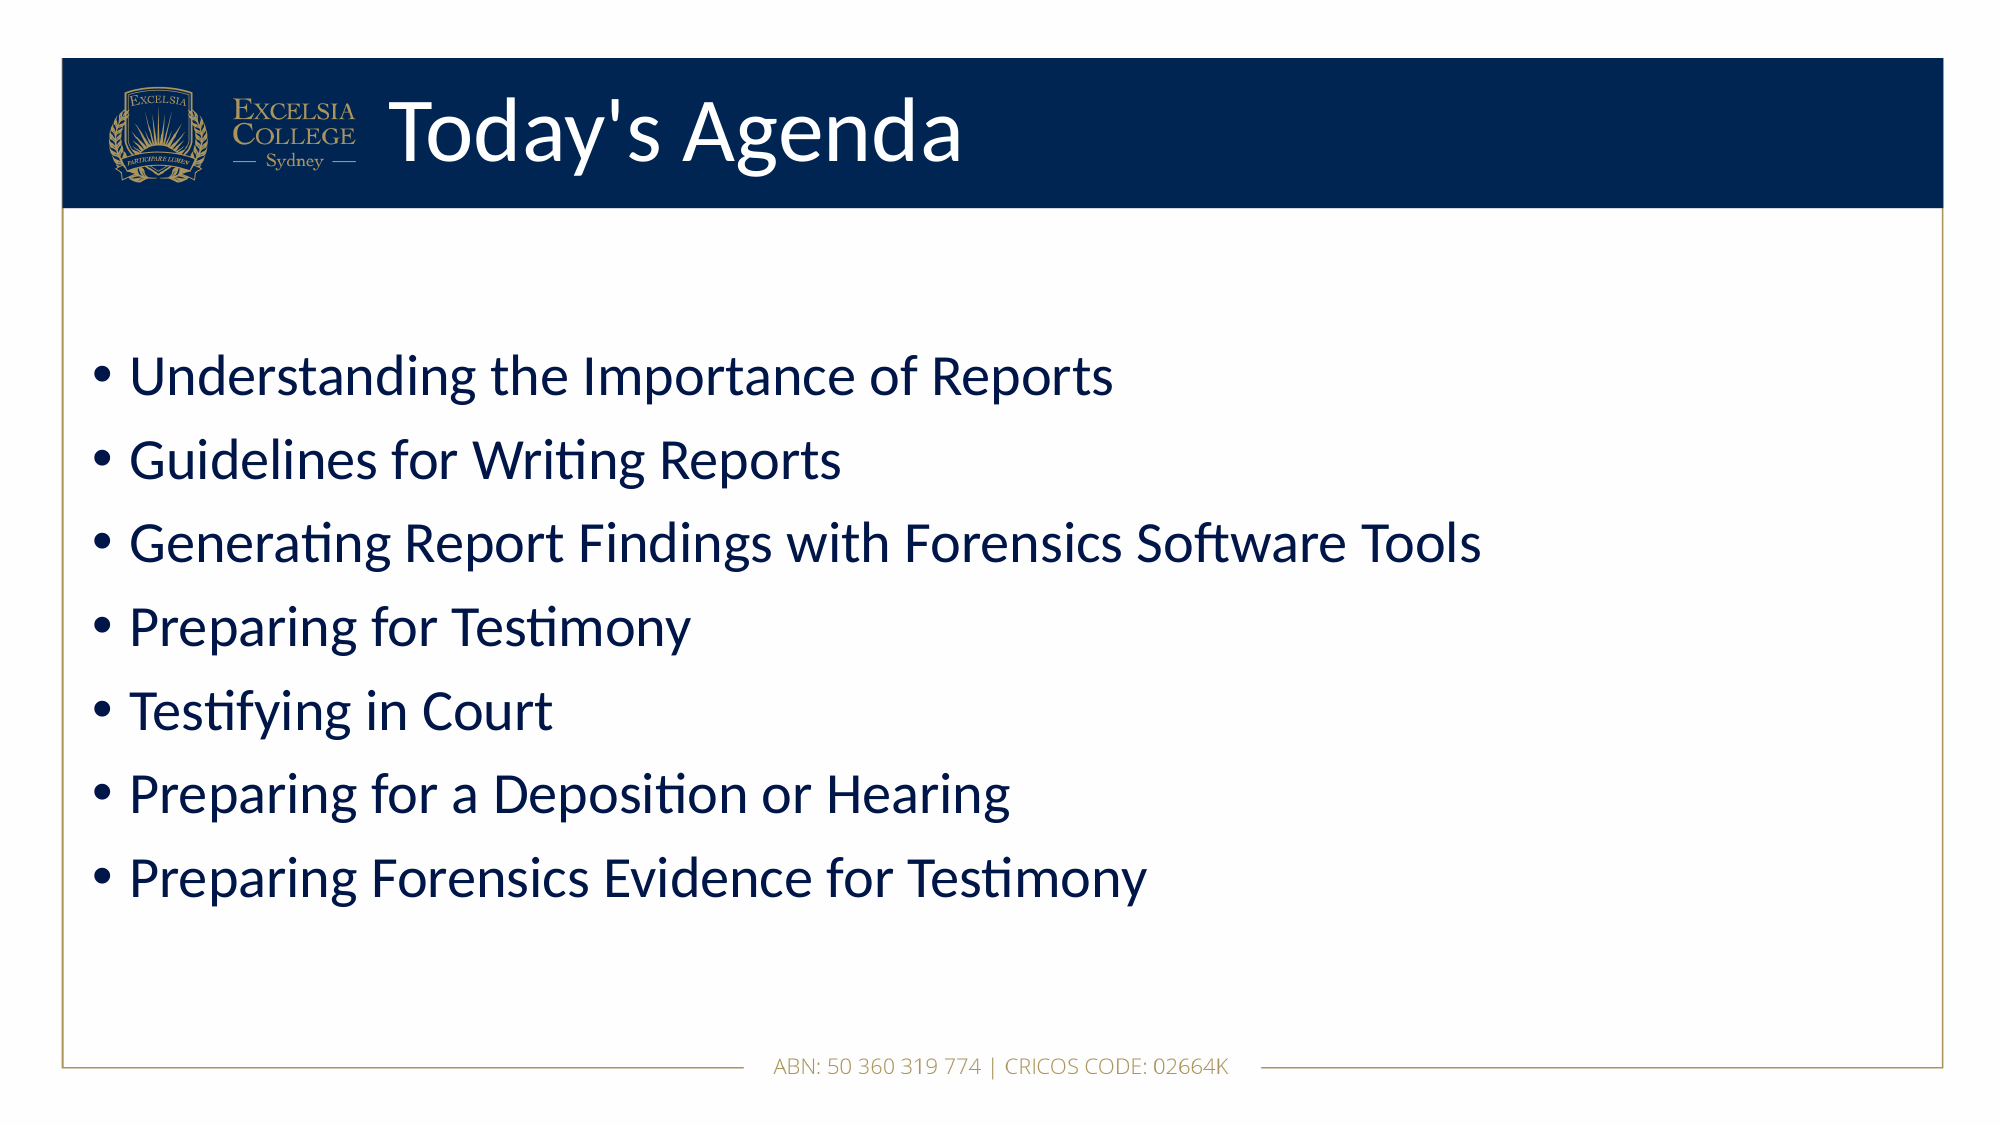

# Today's Agenda
Understanding the Importance of Reports
Guidelines for Writing Reports
Generating Report Findings with Forensics Software Tools
Preparing for Testimony
Testifying in Court
Preparing for a Deposition or Hearing
Preparing Forensics Evidence for Testimony